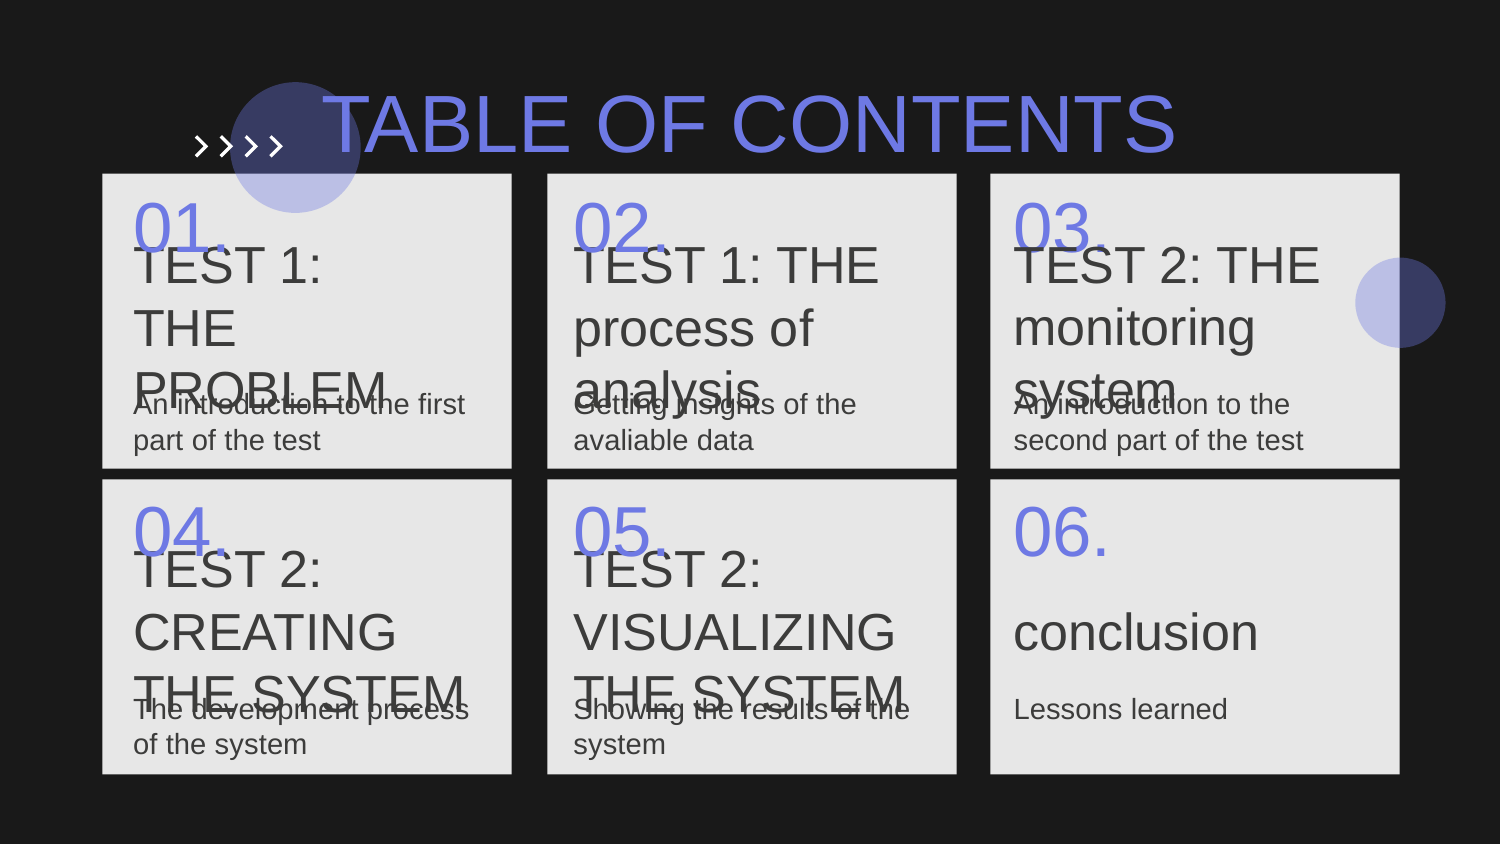

TABLE OF CONTENTS

01.
02.
03.

TEST 2: THE monitoring system
# TEST 1: THE PROBLEM
TEST 1: THE process of analysis
An introduction to the first part of the test
Getting insights of the avaliable data
An introduction to the second part of the test

04.
05.
06.
TEST 2: CREATING THE SYSTEM
TEST 2: VISUALIZING
THE SYSTEM
conclusion
The development process of the system
Showing the results of the system
Lessons learned